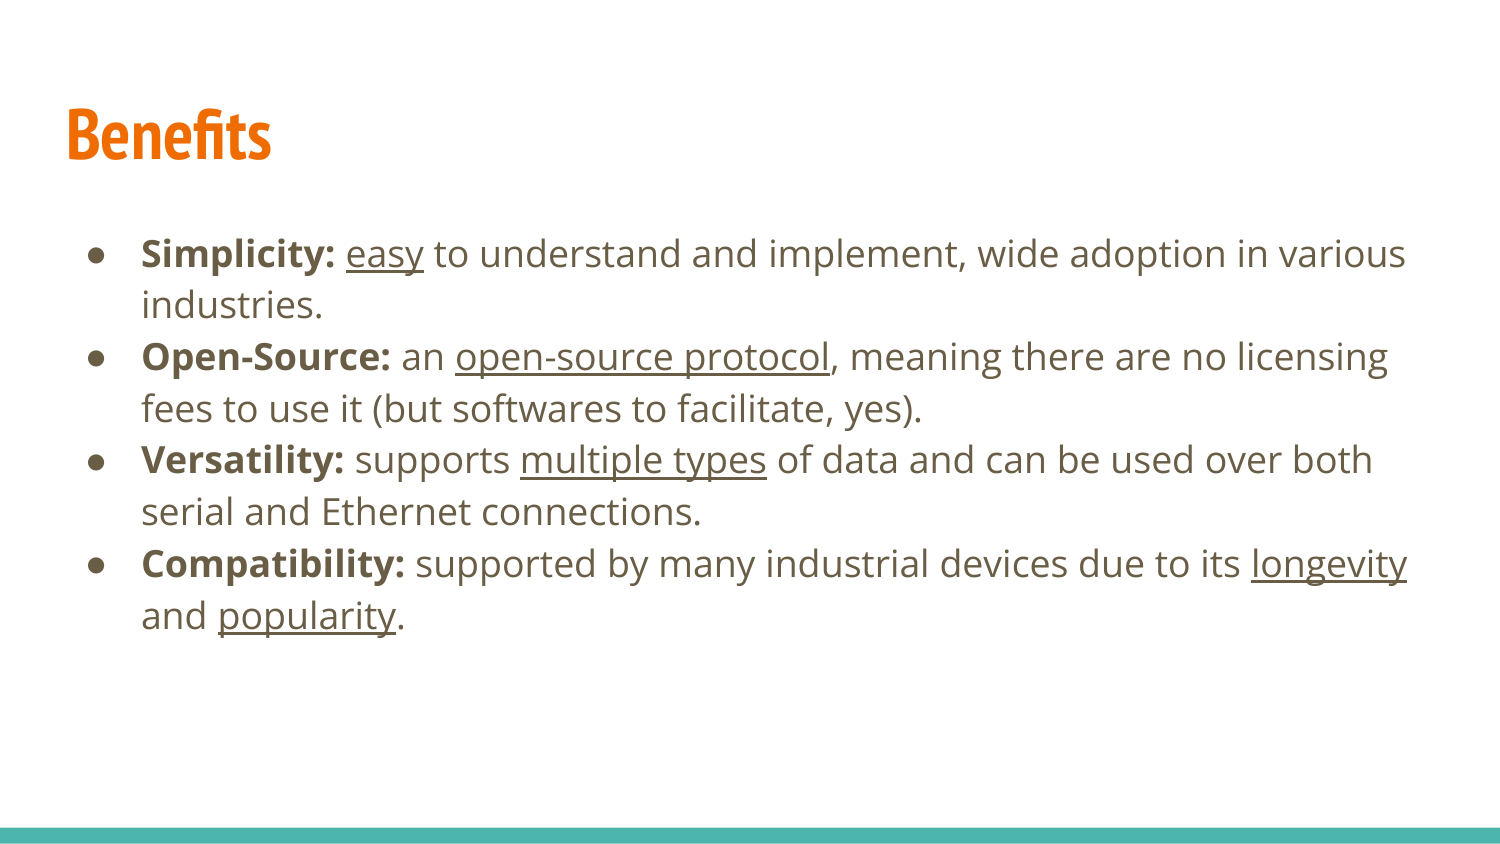

# Benefits
Simplicity: easy to understand and implement, wide adoption in various industries.
Open-Source: an open-source protocol, meaning there are no licensing fees to use it (but softwares to facilitate, yes).
Versatility: supports multiple types of data and can be used over both serial and Ethernet connections.
Compatibility: supported by many industrial devices due to its longevity and popularity.